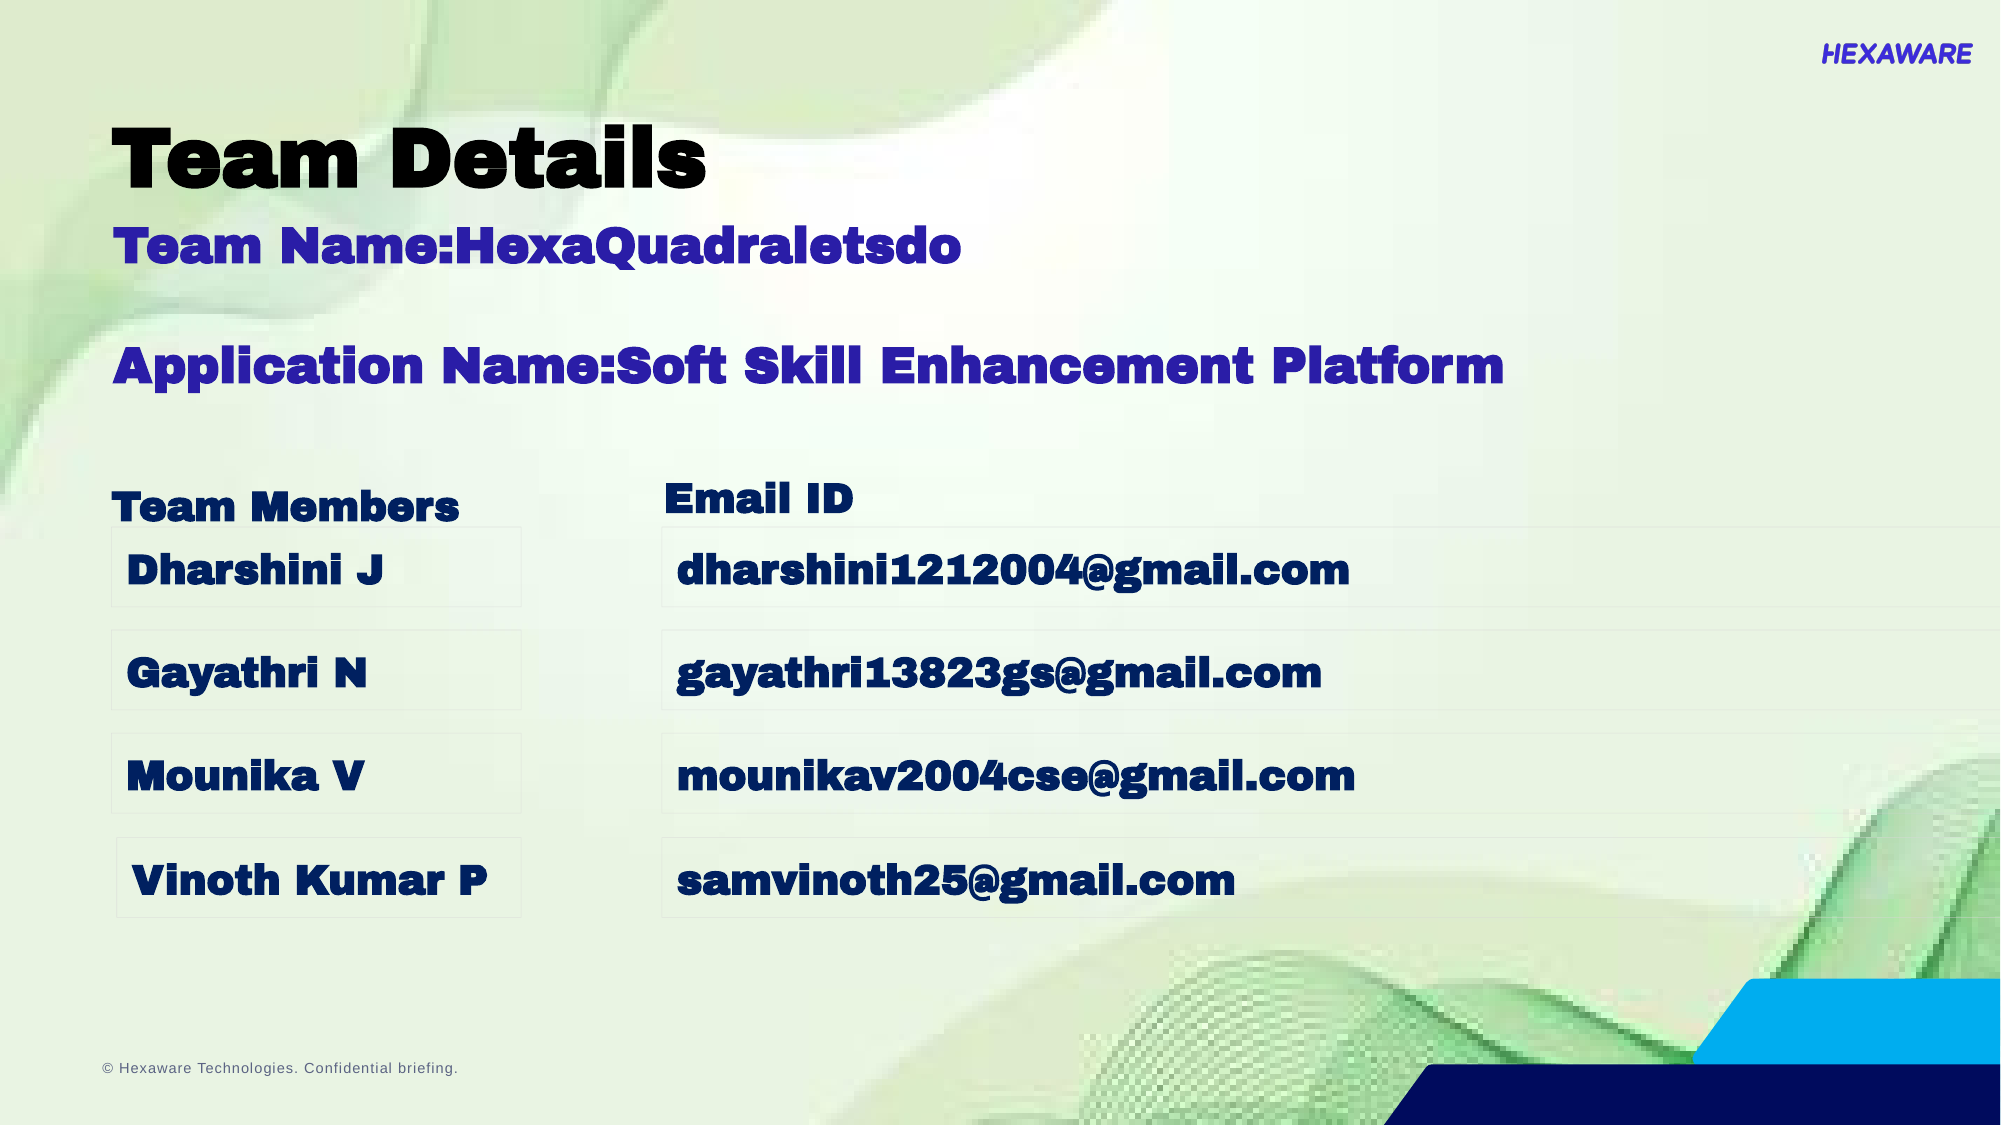

Team Details
Team Name:HexaQuadraletsdo

Application Name:Soft Skill Enhancement Platform
Email ID
Team Members
Dharshini J
dharshini1212004@gmail.com
Gayathri N
gayathri13823gs@gmail.com
Mounika V
mounikav2004cse@gmail.com
Vinoth Kumar P
samvinoth25@gmail.com